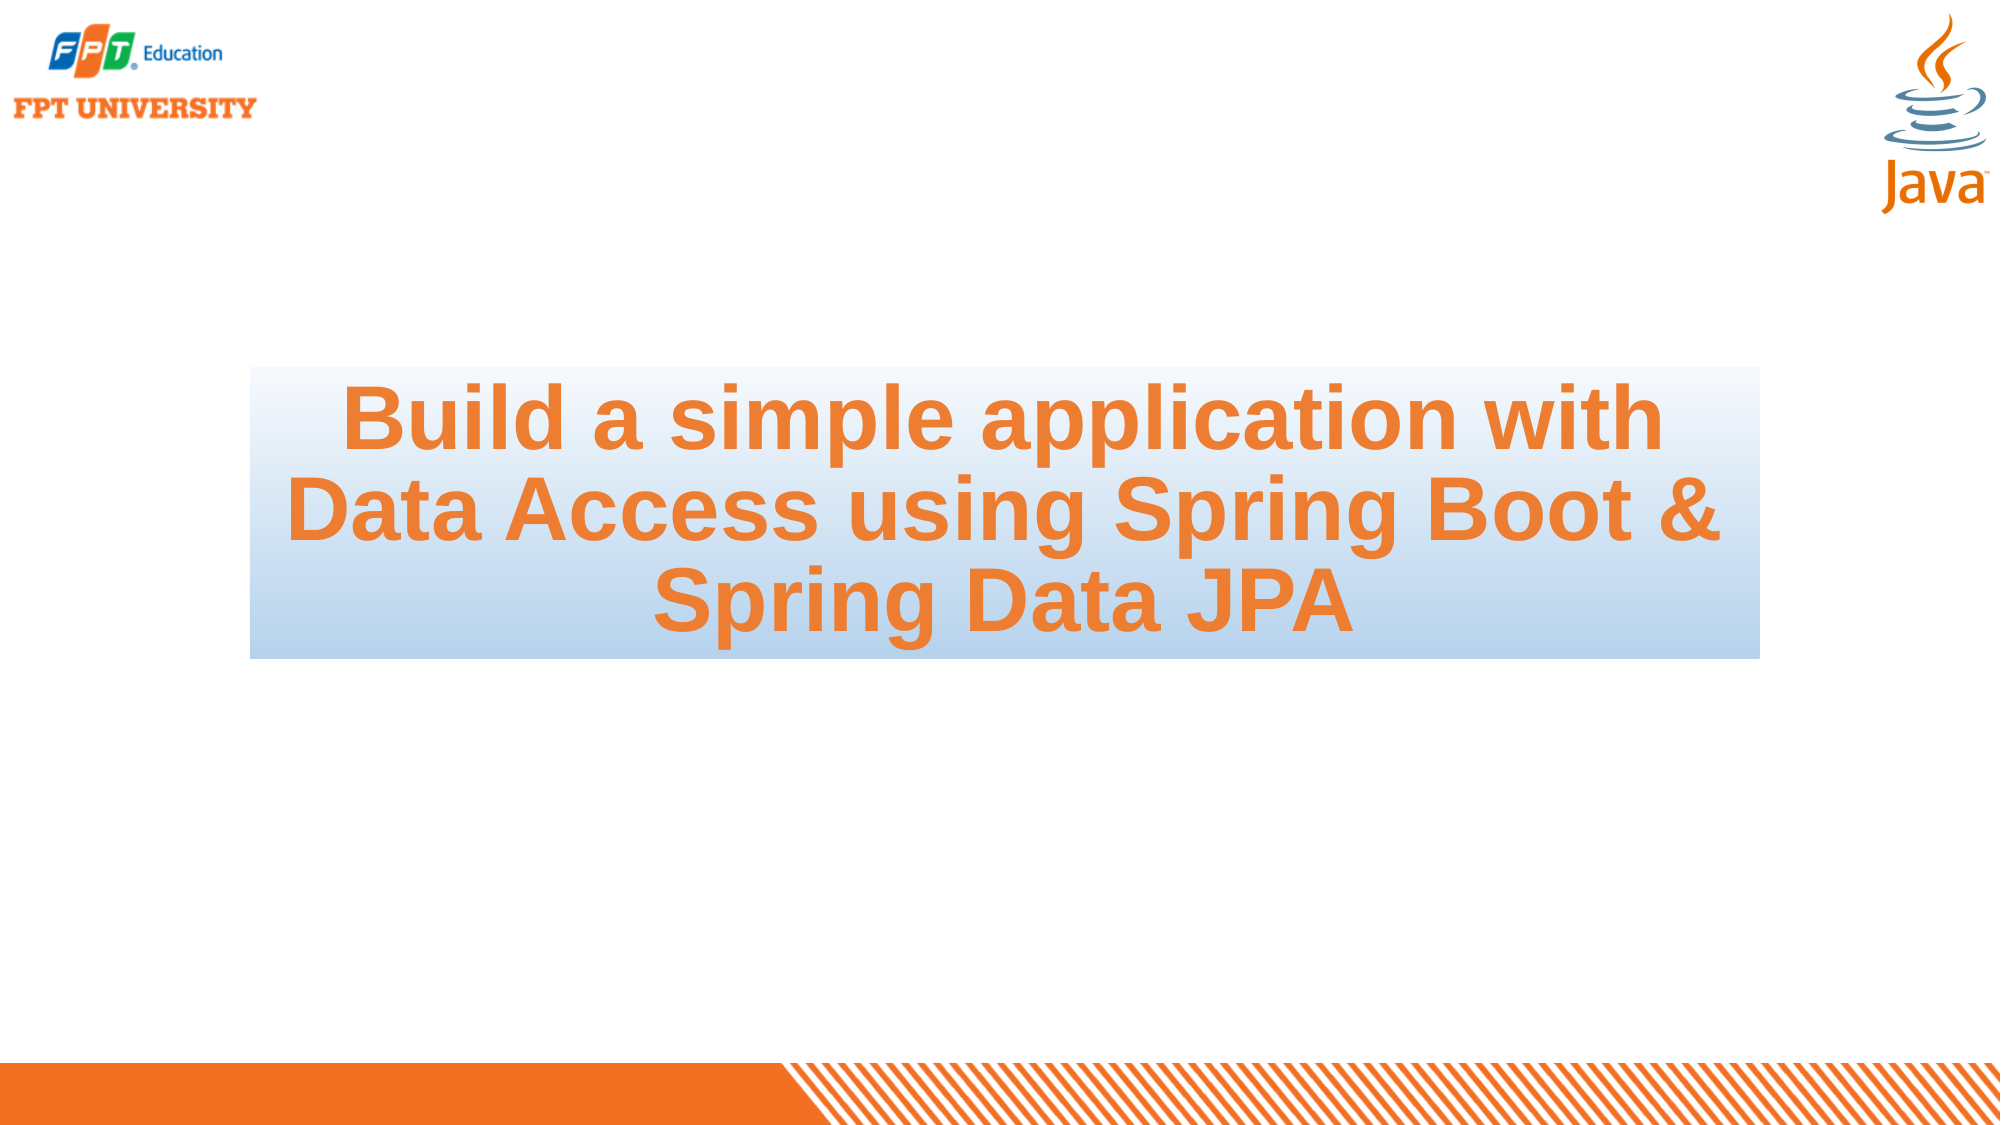

# Build a simple application with Data Access using Spring Boot & Spring Data JPA